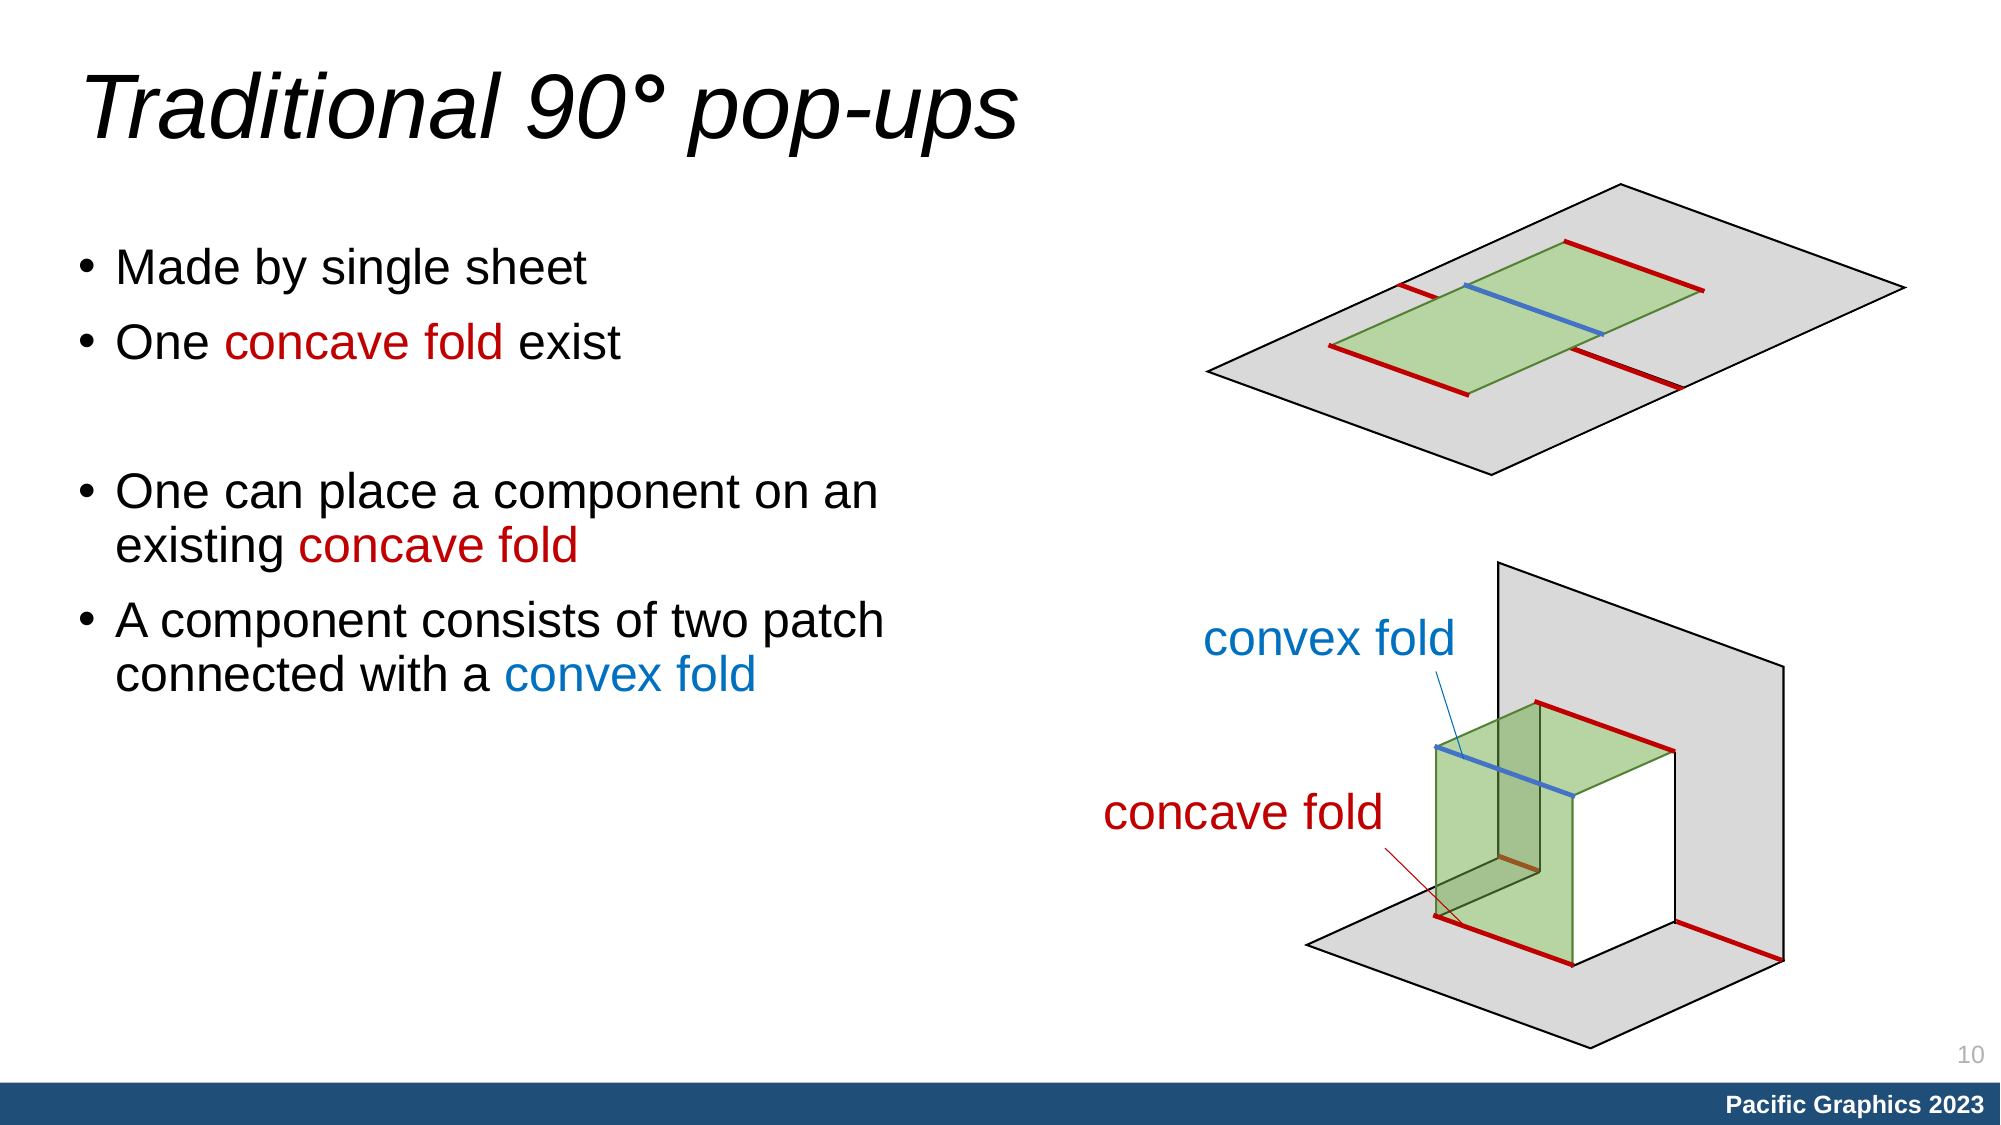

# Traditional 90° pop-ups

Made by single sheet
One concave fold exist

One can place a component on an existing concave fold
A component consists of two patch connected with a convex fold

convex fold

concave fold

10